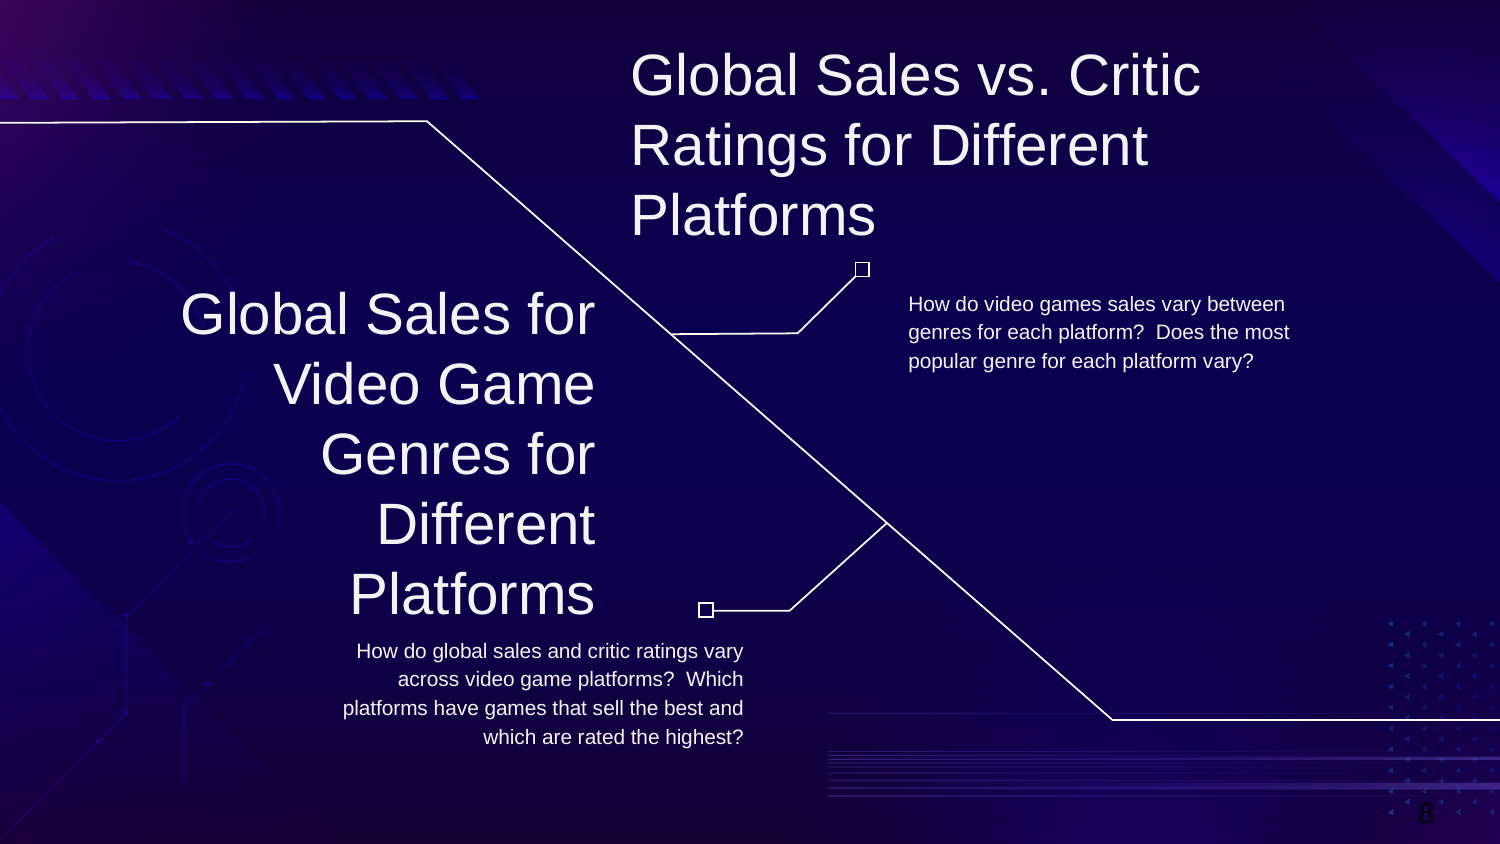

# Global Sales vs. Critic Ratings for Different Platforms

How do video games sales vary between genres for each platform?  Does the most popular genre for each platform vary?
Global Sales for Video Game Genres for Different Platforms

How do global sales and critic ratings vary across video game platforms?  Which platforms have games that sell the best and which are rated the highest?
8